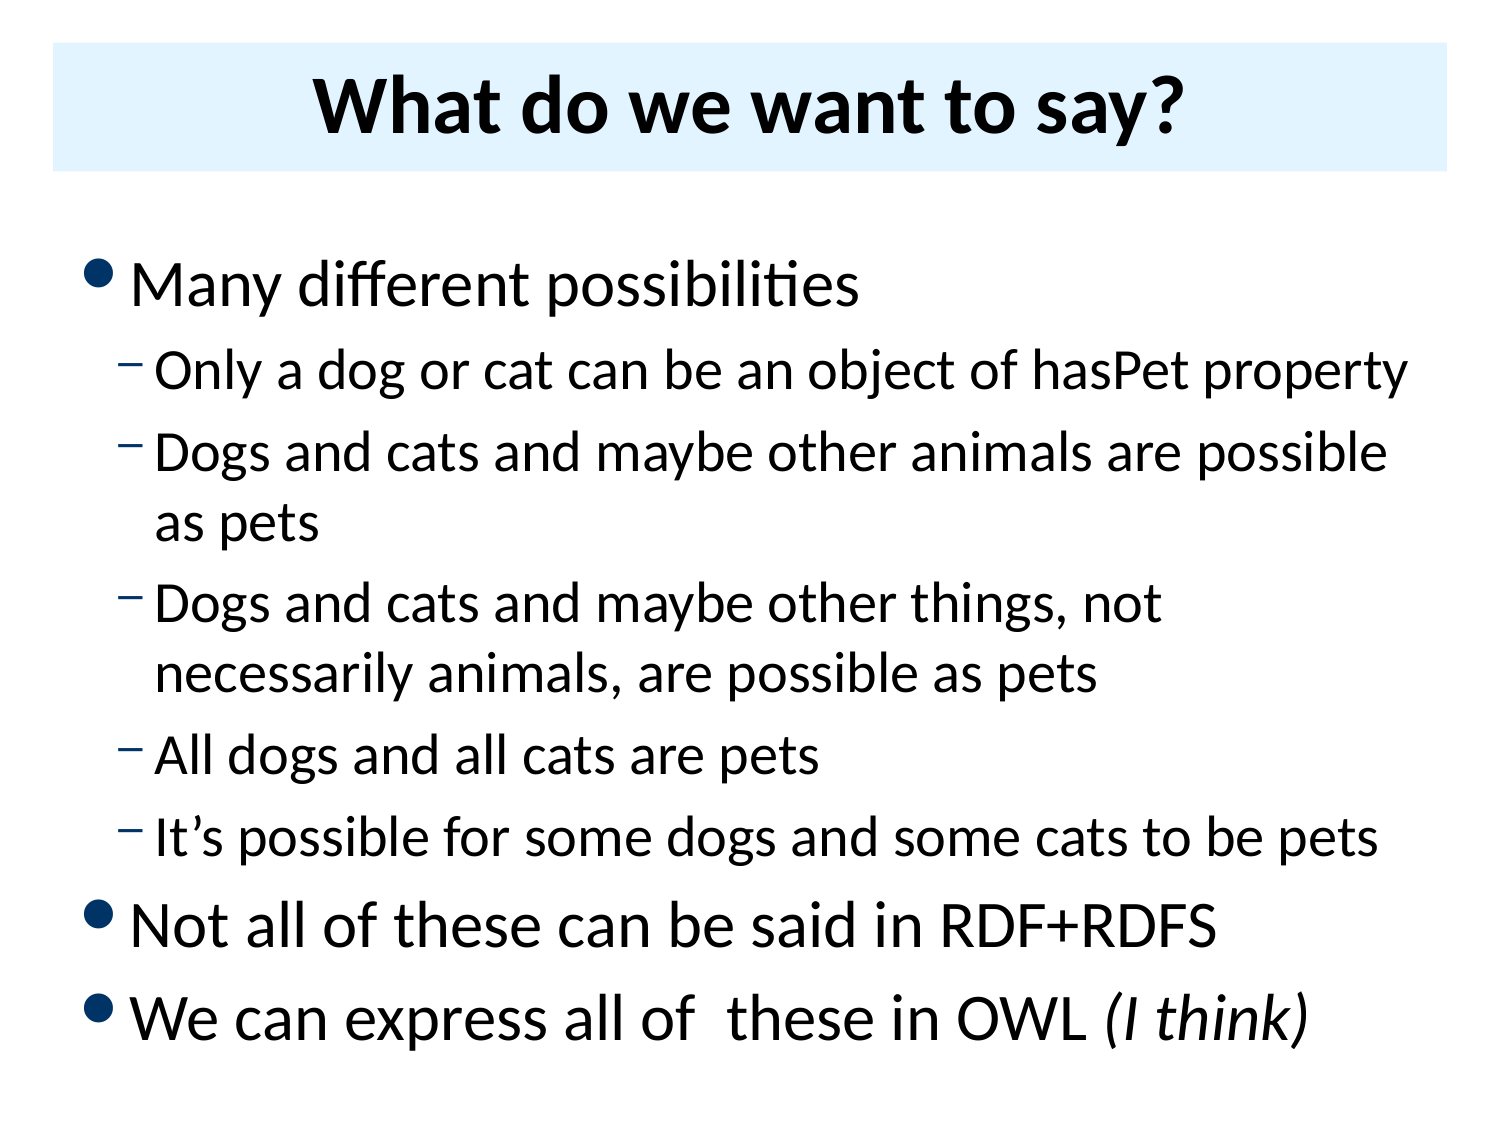

# What do we want to say?
Many different possibilities
Only a dog or cat can be an object of hasPet property
Dogs and cats and maybe other animals are possible as pets
Dogs and cats and maybe other things, not necessarily animals, are possible as pets
All dogs and all cats are pets
It’s possible for some dogs and some cats to be pets
Not all of these can be said in RDF+RDFS
We can express all of  these in OWL (I think)